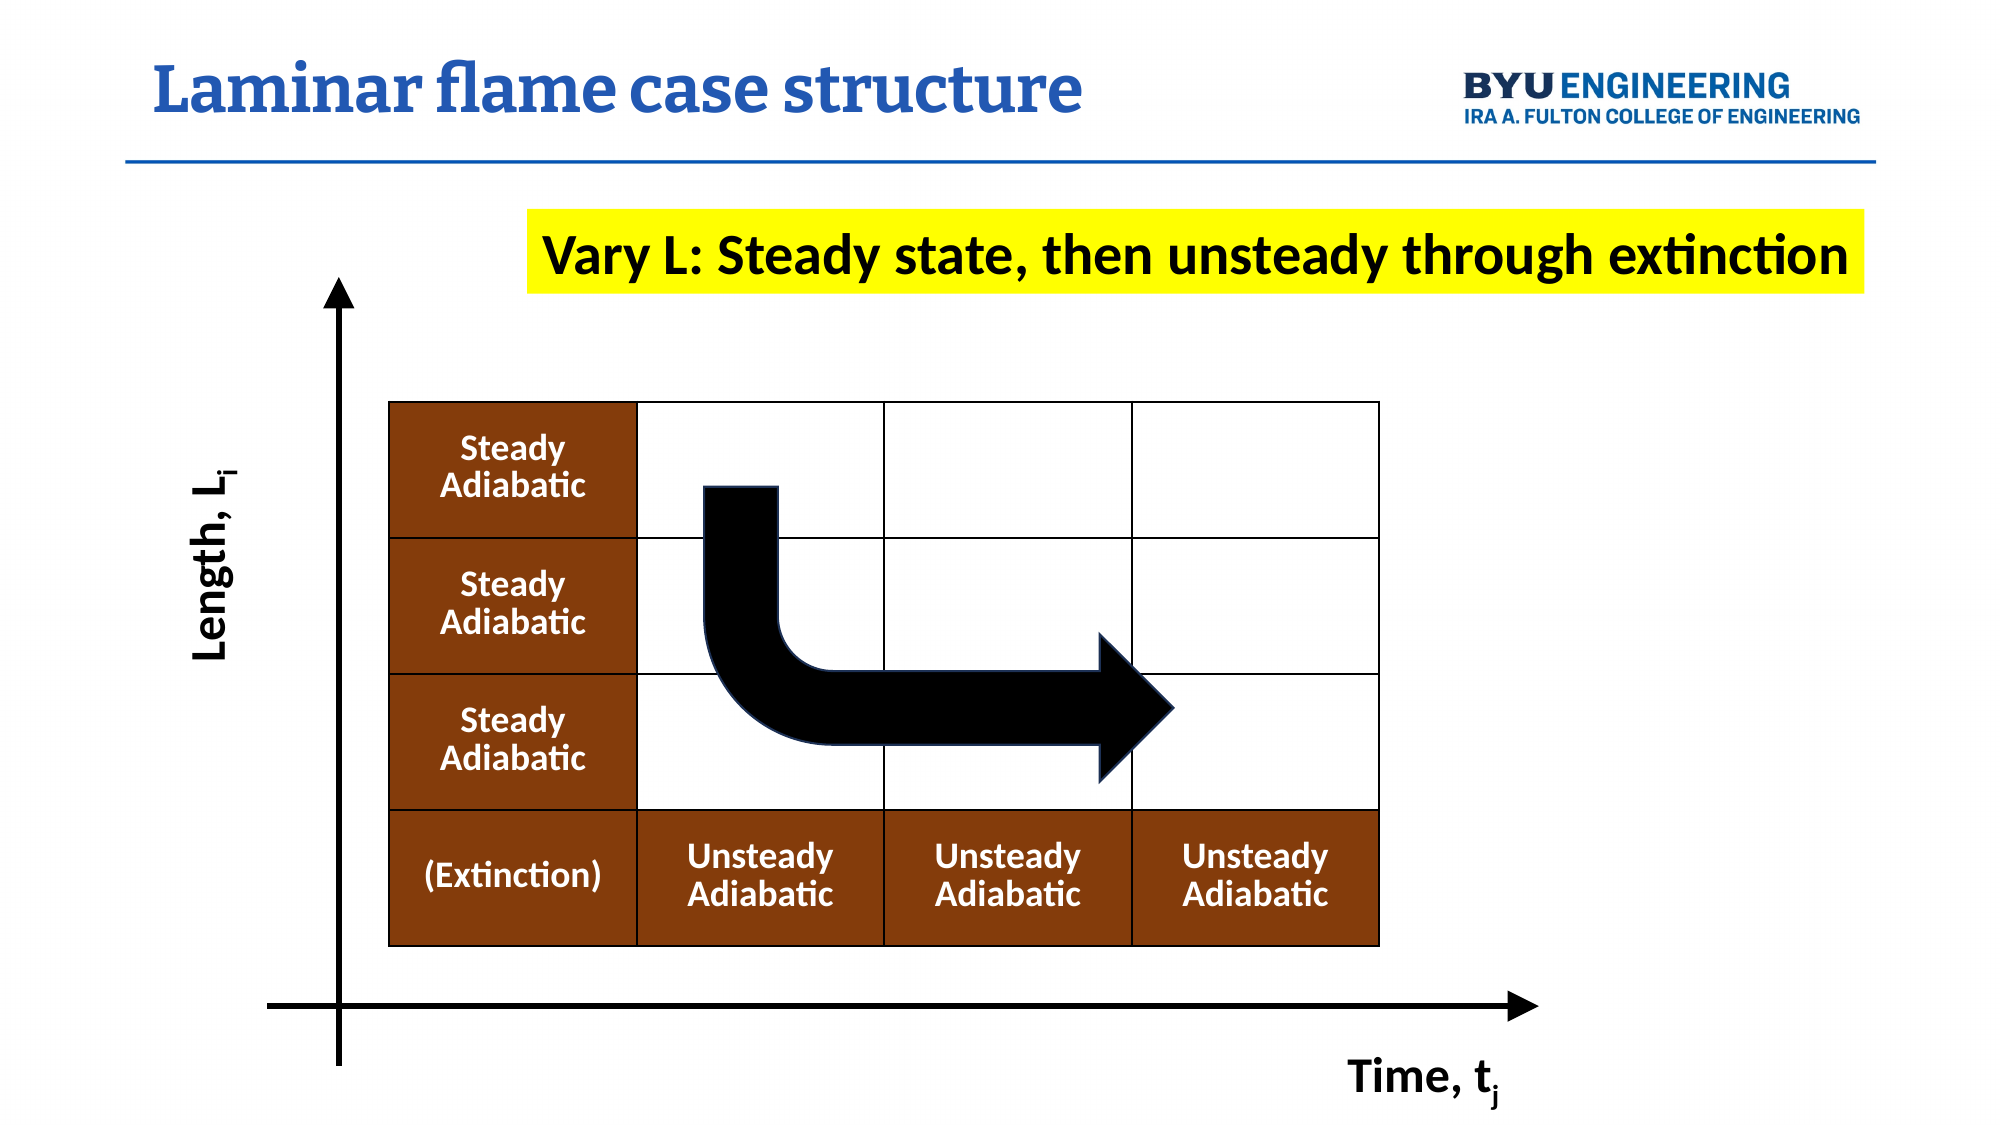

# Laminar flame case structure
Vary L: Steady state, then unsteady through extinction
| Steady Adiabatic |  |  |  |
| --- | --- | --- | --- |
| Steady Adiabatic |  |  |  |
| Steady Adiabatic |  |  |  |
| (Extinction) | Unsteady Adiabatic | Unsteady Adiabatic | Unsteady Adiabatic |

Length, Li
Time, tj